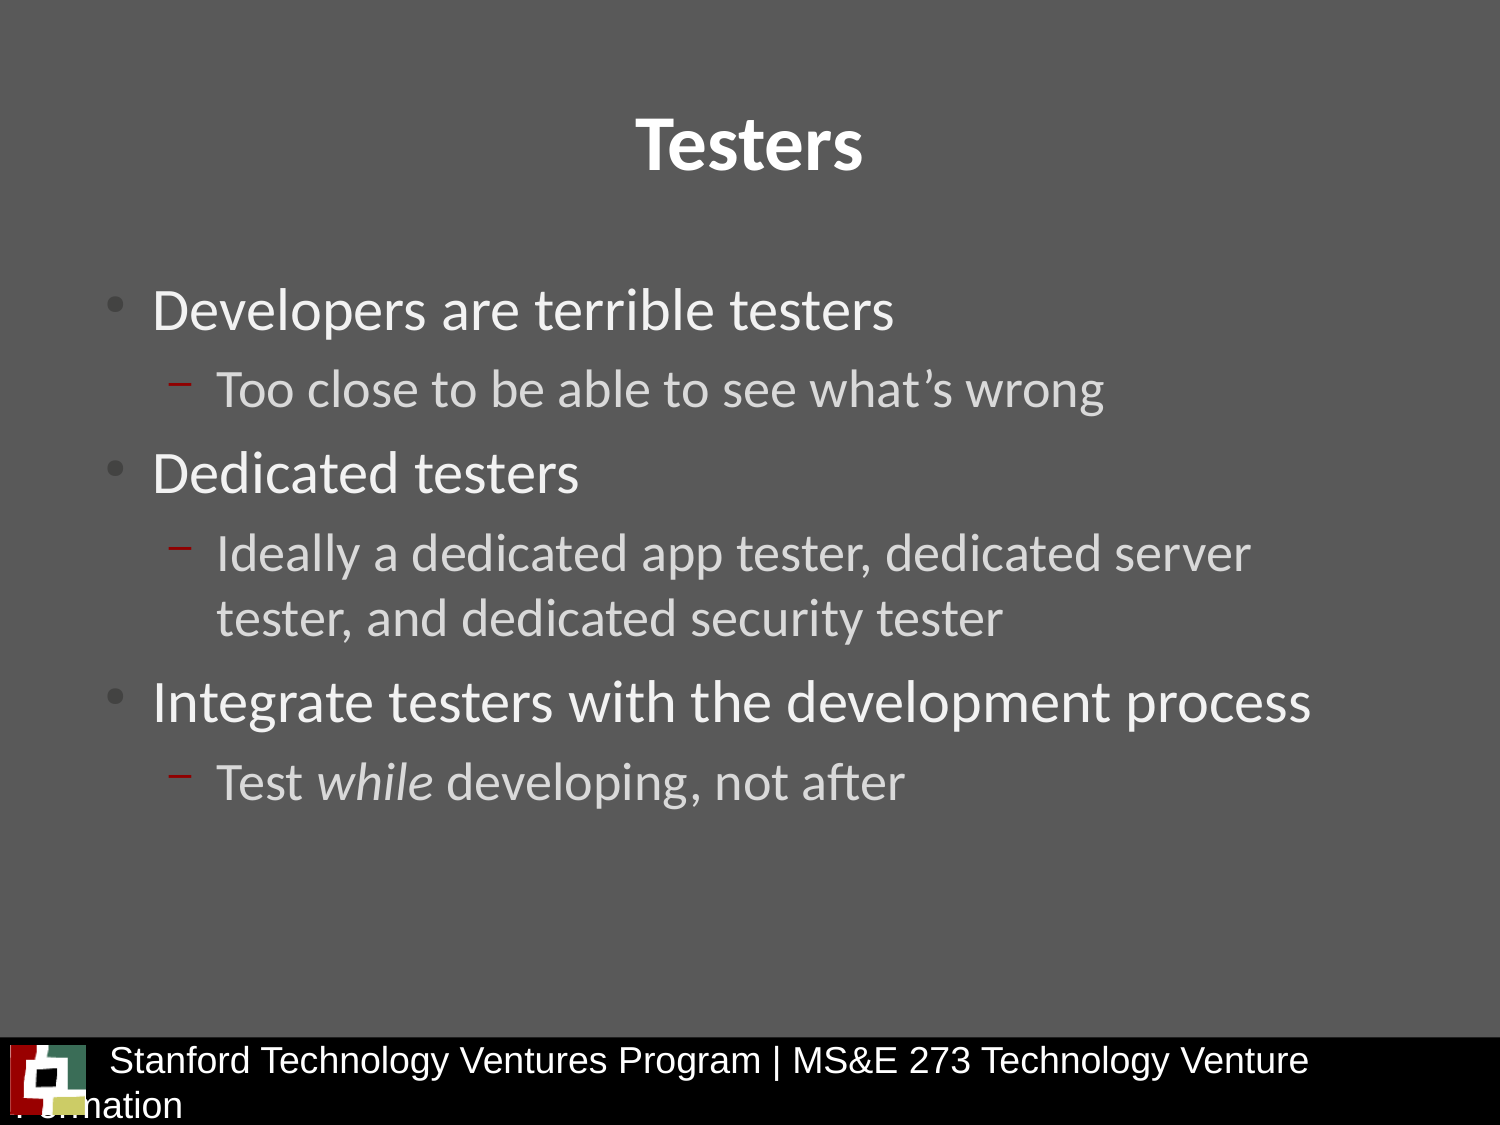

Testers
Developers are terrible testers
Too close to be able to see what’s wrong
Dedicated testers
Ideally a dedicated app tester, dedicated server tester, and dedicated security tester
Integrate testers with the development process
Test while developing, not after